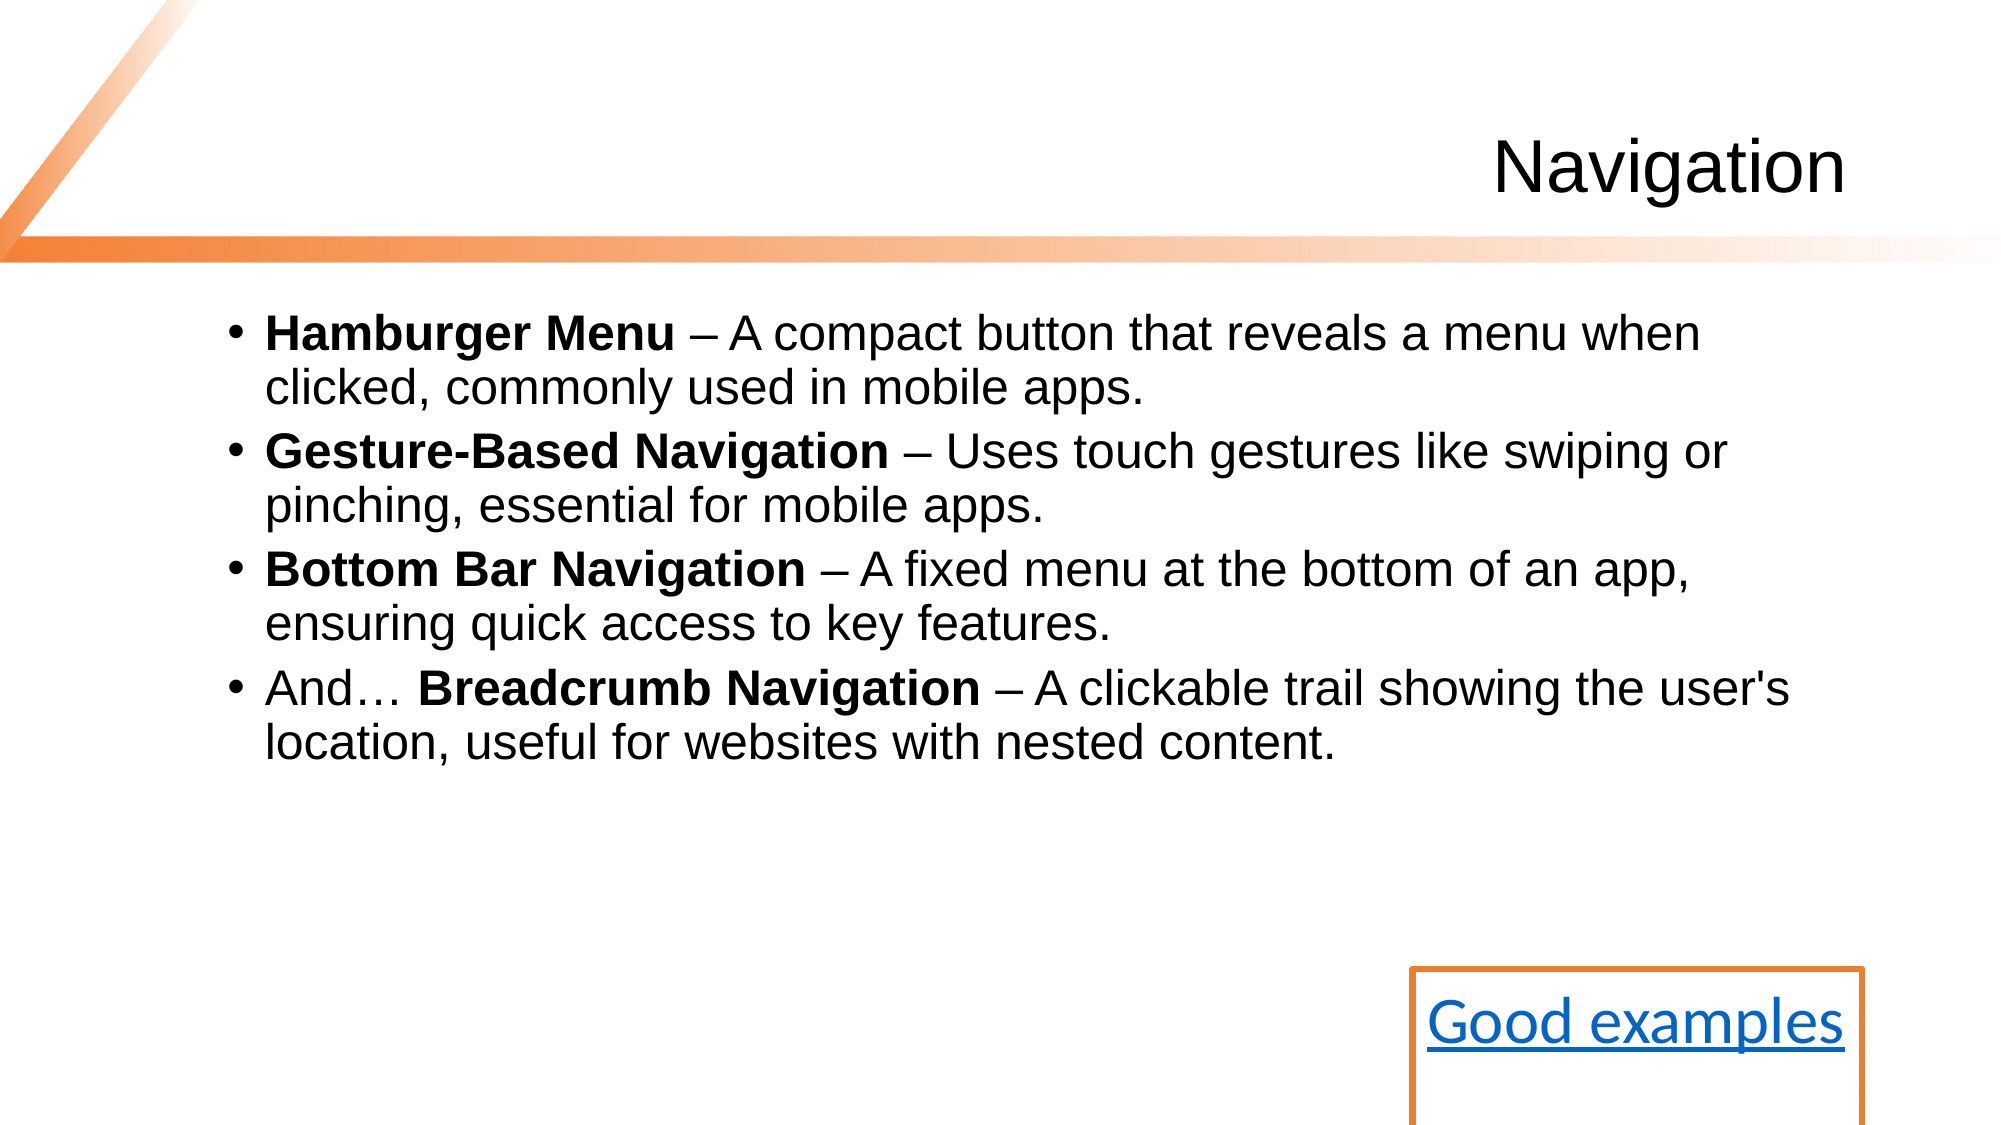

# Navigation
Hamburger Menu – A compact button that reveals a menu when clicked, commonly used in mobile apps.
Gesture-Based Navigation – Uses touch gestures like swiping or pinching, essential for mobile apps.
Bottom Bar Navigation – A fixed menu at the bottom of an app, ensuring quick access to key features.
And… Breadcrumb Navigation – A clickable trail showing the user's location, useful for websites with nested content.
Good examples